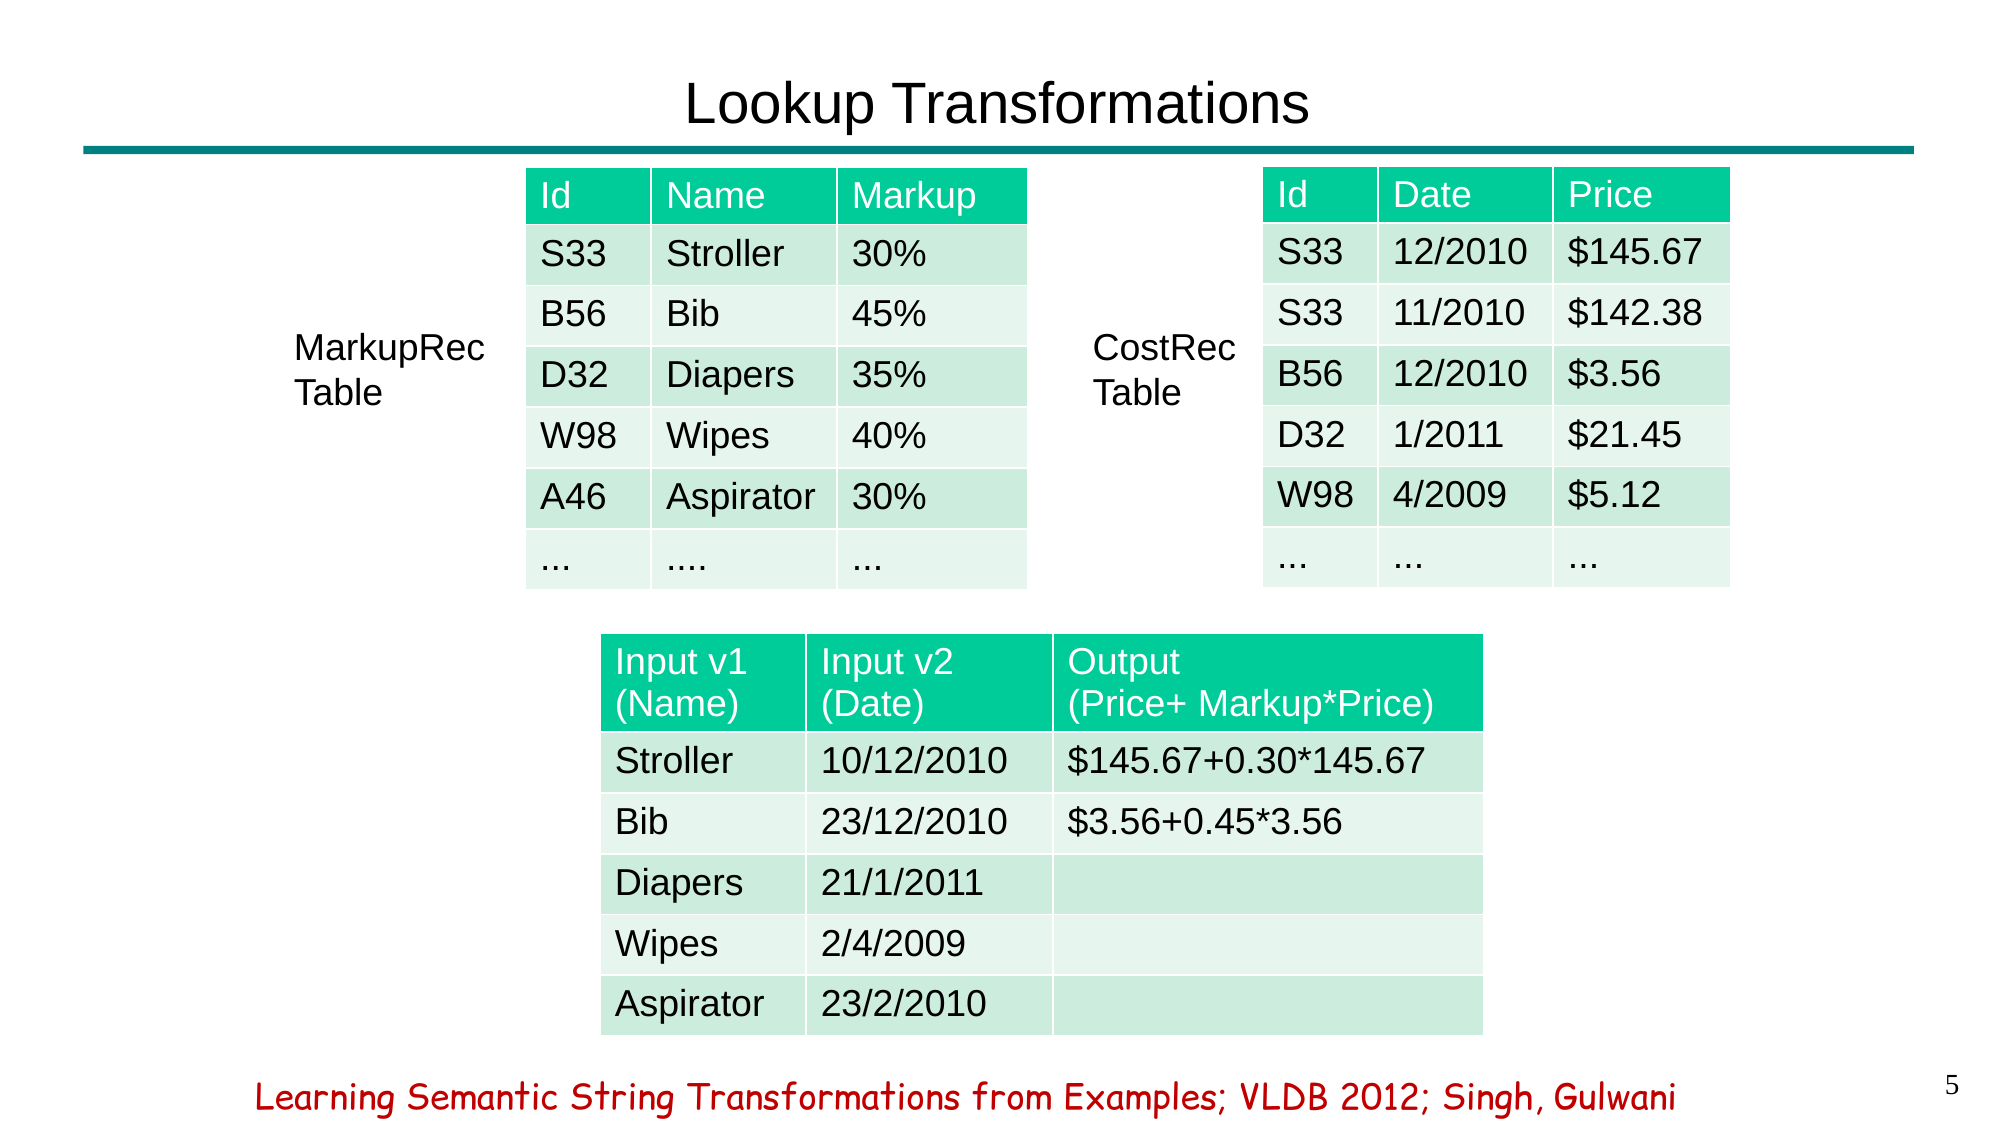

# Lookup Transformations
| Id | Date | Price |
| --- | --- | --- |
| S33 | 12/2010 | $145.67 |
| S33 | 11/2010 | $142.38 |
| B56 | 12/2010 | $3.56 |
| D32 | 1/2011 | $21.45 |
| W98 | 4/2009 | $5.12 |
| ... | ... | ... |
| Id | Name | Markup |
| --- | --- | --- |
| S33 | Stroller | 30% |
| B56 | Bib | 45% |
| D32 | Diapers | 35% |
| W98 | Wipes | 40% |
| A46 | Aspirator | 30% |
| ... | .... | ... |
MarkupRec
Table
CostRec
Table
| Input v1 (Name) | Input v2 (Date) | Output (Price+ Markup\*Price) |
| --- | --- | --- |
| Stroller | 10/12/2010 | $145.67+0.30\*145.67 |
| Bib | 23/12/2010 | $3.56+0.45\*3.56 |
| Diapers | 21/1/2011 |  |
| Wipes | 2/4/2009 |  |
| Aspirator | 23/2/2010 |  |
5
Learning Semantic String Transformations from Examples; VLDB 2012; Singh, Gulwani